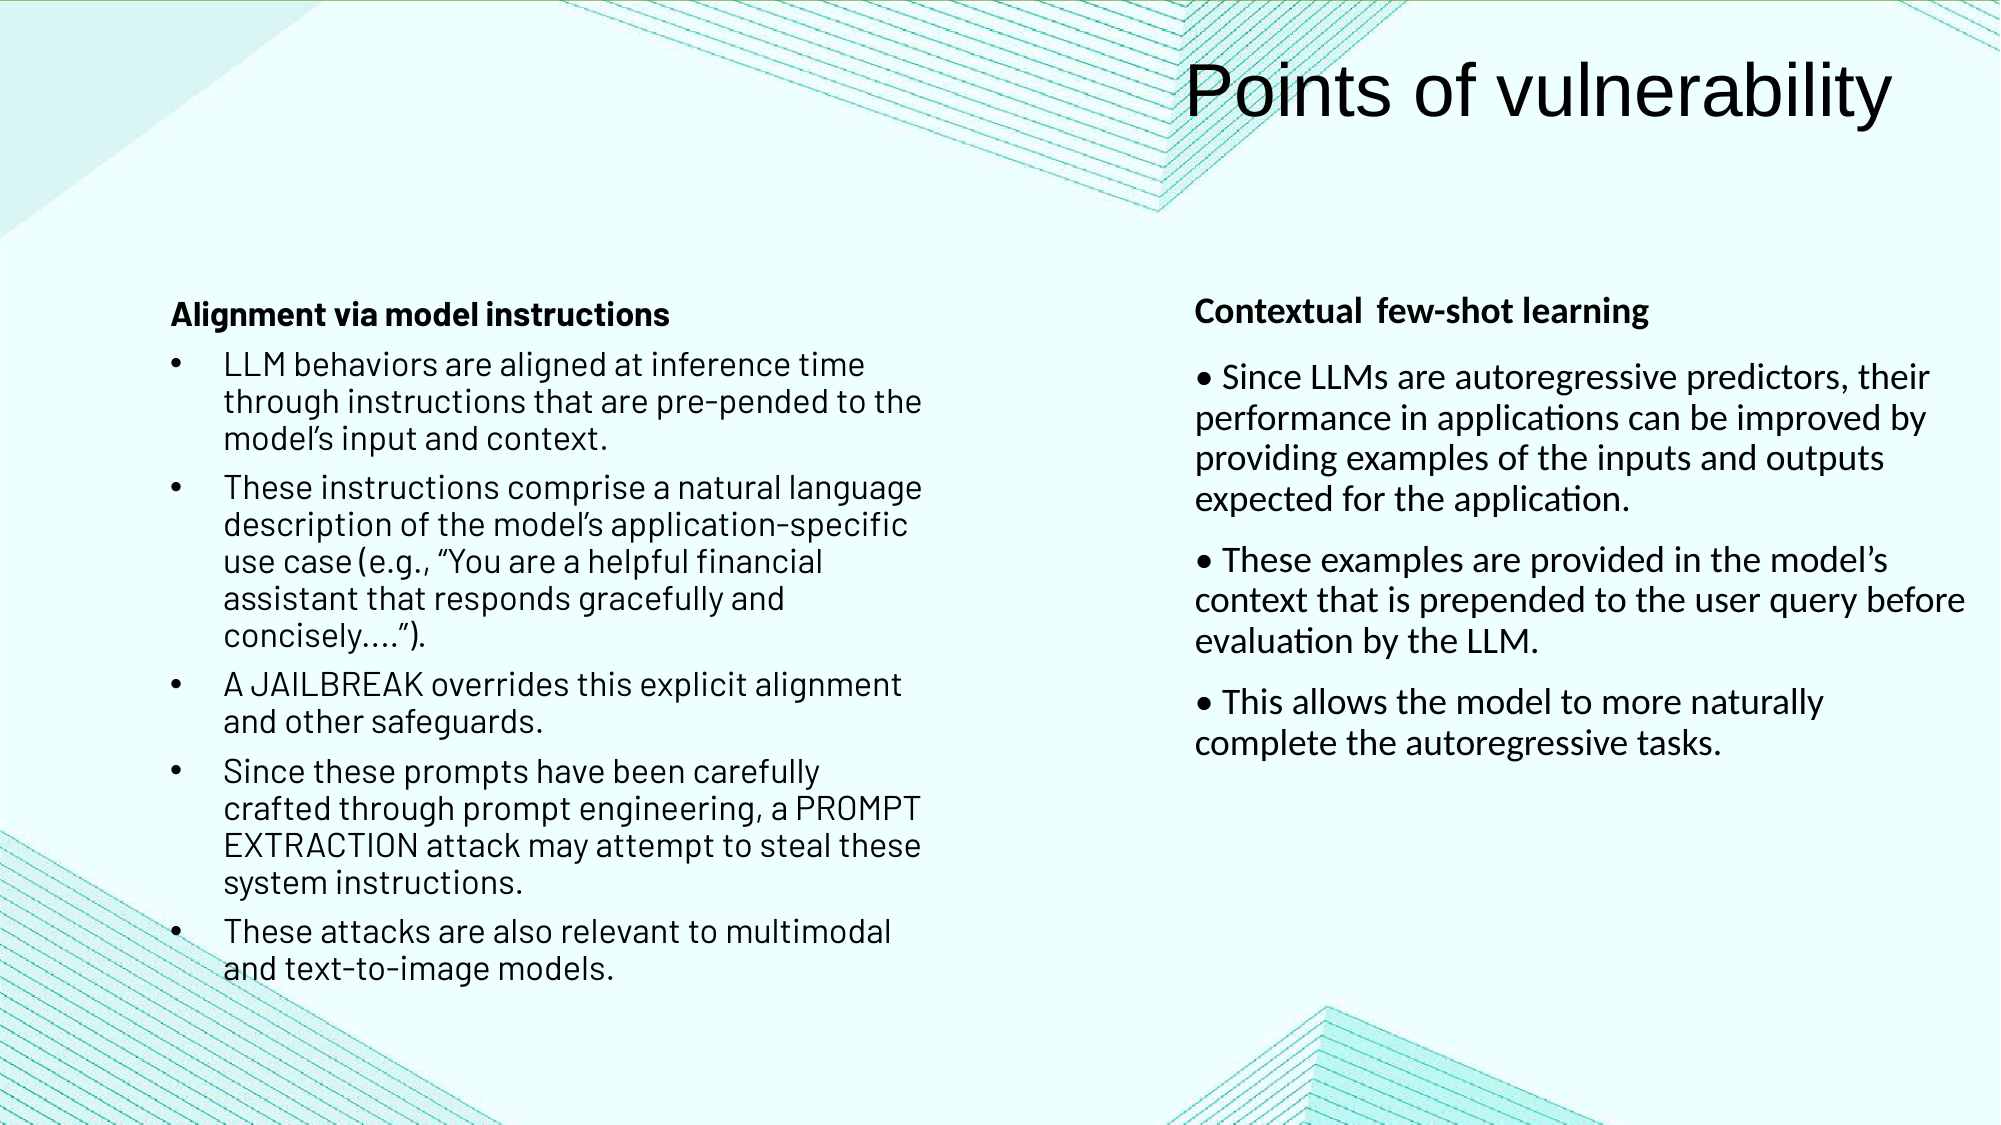

Points of vulnerability
Contextual few-shot learning
• Since LLMs are autoregressive predictors, their performance in applications can be improved by providing examples of the inputs and outputs expected for the application.
• These examples are provided in the model’s context that is prepended to the user query before evaluation by the LLM.
• This allows the model to more naturally complete the autoregressive tasks.
Alignment via model instructions
LLM behaviors are aligned at inference time through instructions that are pre-pended to the model’s input and context.
These instructions comprise a natural language description of the model’s application-specific use case (e.g., “You are a helpful financial assistant that responds gracefully and concisely....”).
A JAILBREAK overrides this explicit alignment and other safeguards.
Since these prompts have been carefully crafted through prompt engineering, a PROMPT EXTRACTION attack may attempt to steal these system instructions.
These attacks are also relevant to multimodal and text-to-image models.